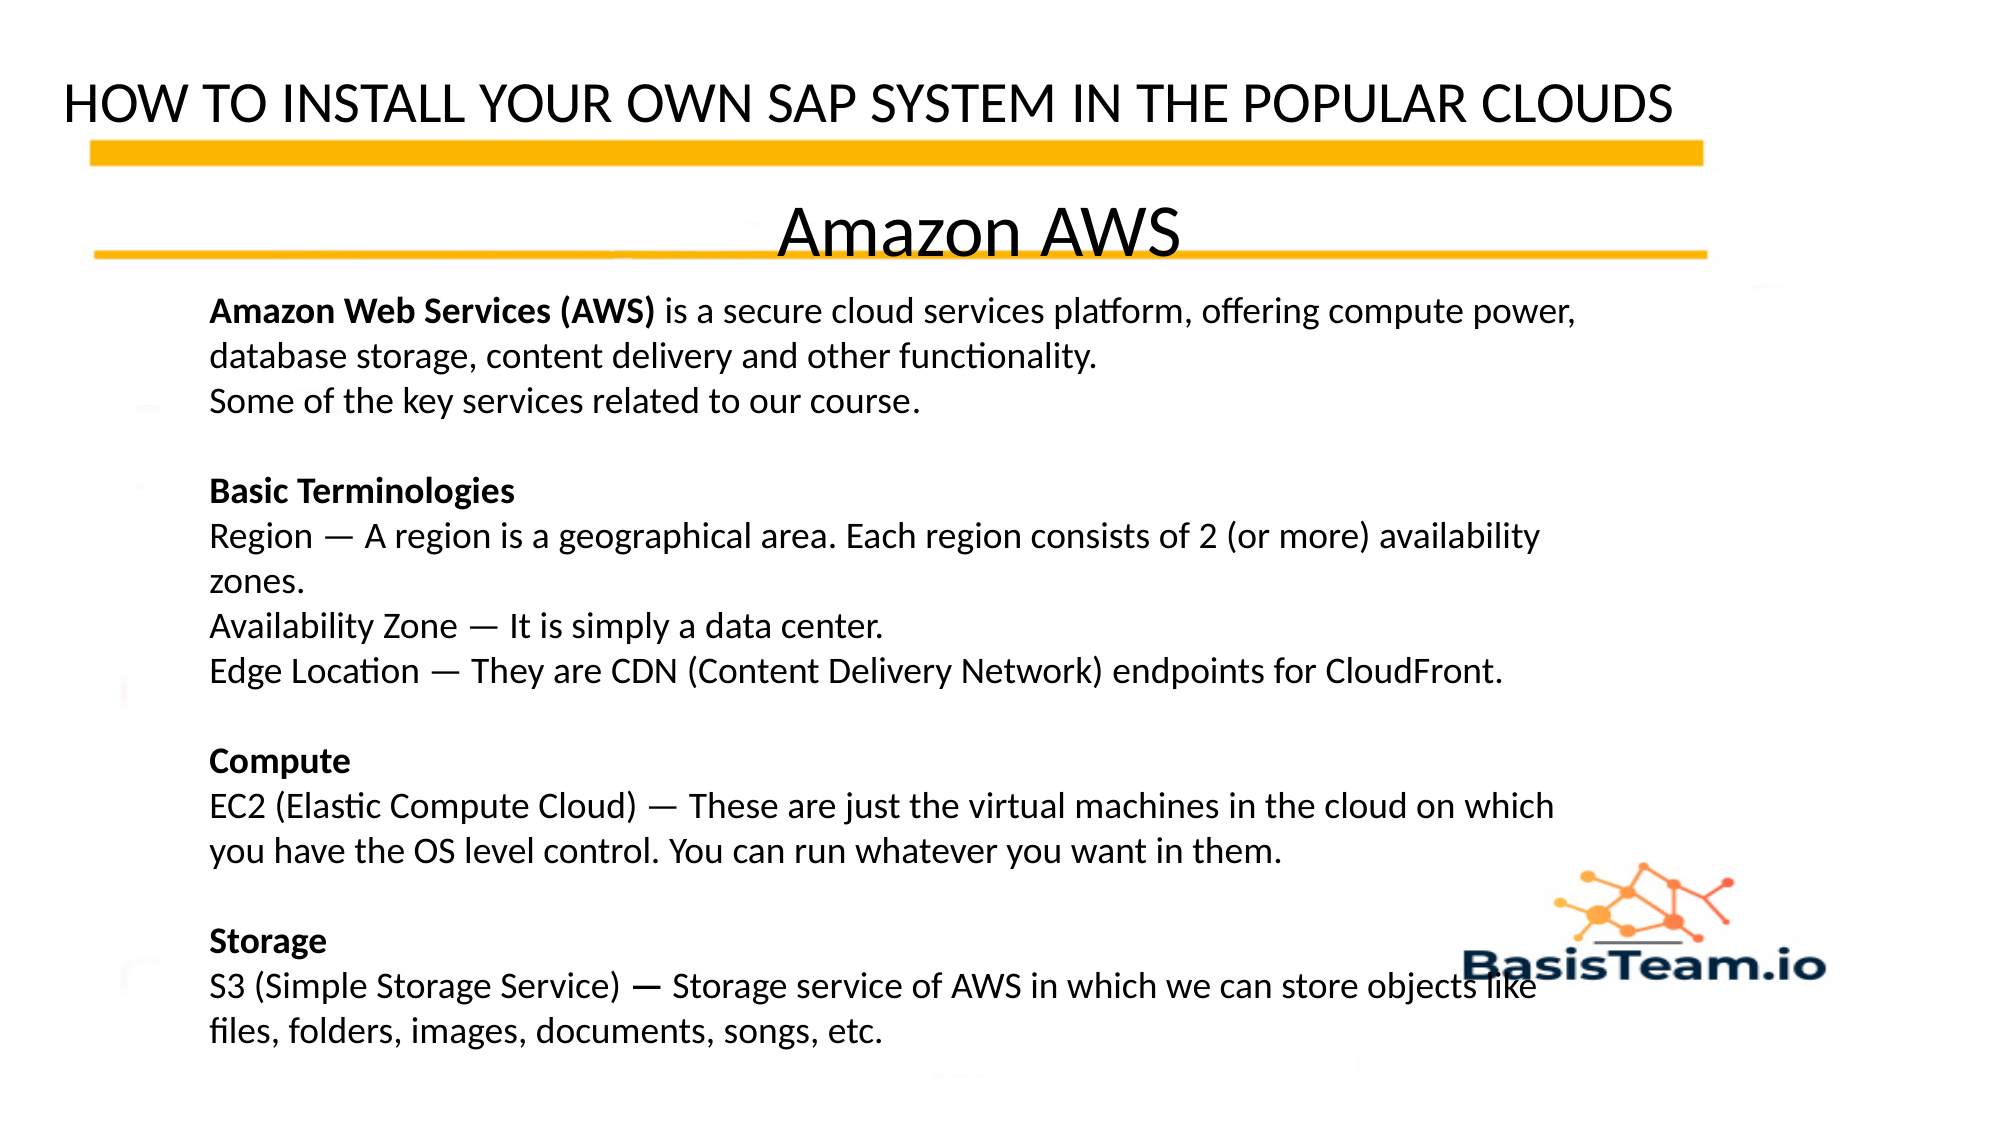

HOW TO INSTALL YOUR OWN SAP SYSTEM IN THE POPULAR CLOUDS
Amazon AWS
Amazon Web Services (AWS) is a secure cloud services platform, offering compute power, database storage, content delivery and other functionality.
Some of the key services related to our course.

Basic Terminologies
Region — A region is a geographical area. Each region consists of 2 (or more) availability zones.
Availability Zone — It is simply a data center.
Edge Location — They are CDN (Content Delivery Network) endpoints for CloudFront.

Compute
EC2 (Elastic Compute Cloud) — These are just the virtual machines in the cloud on which you have the OS level control. You can run whatever you want in them.

Storage
S3 (Simple Storage Service) — Storage service of AWS in which we can store objects like files, folders, images, documents, songs, etc.